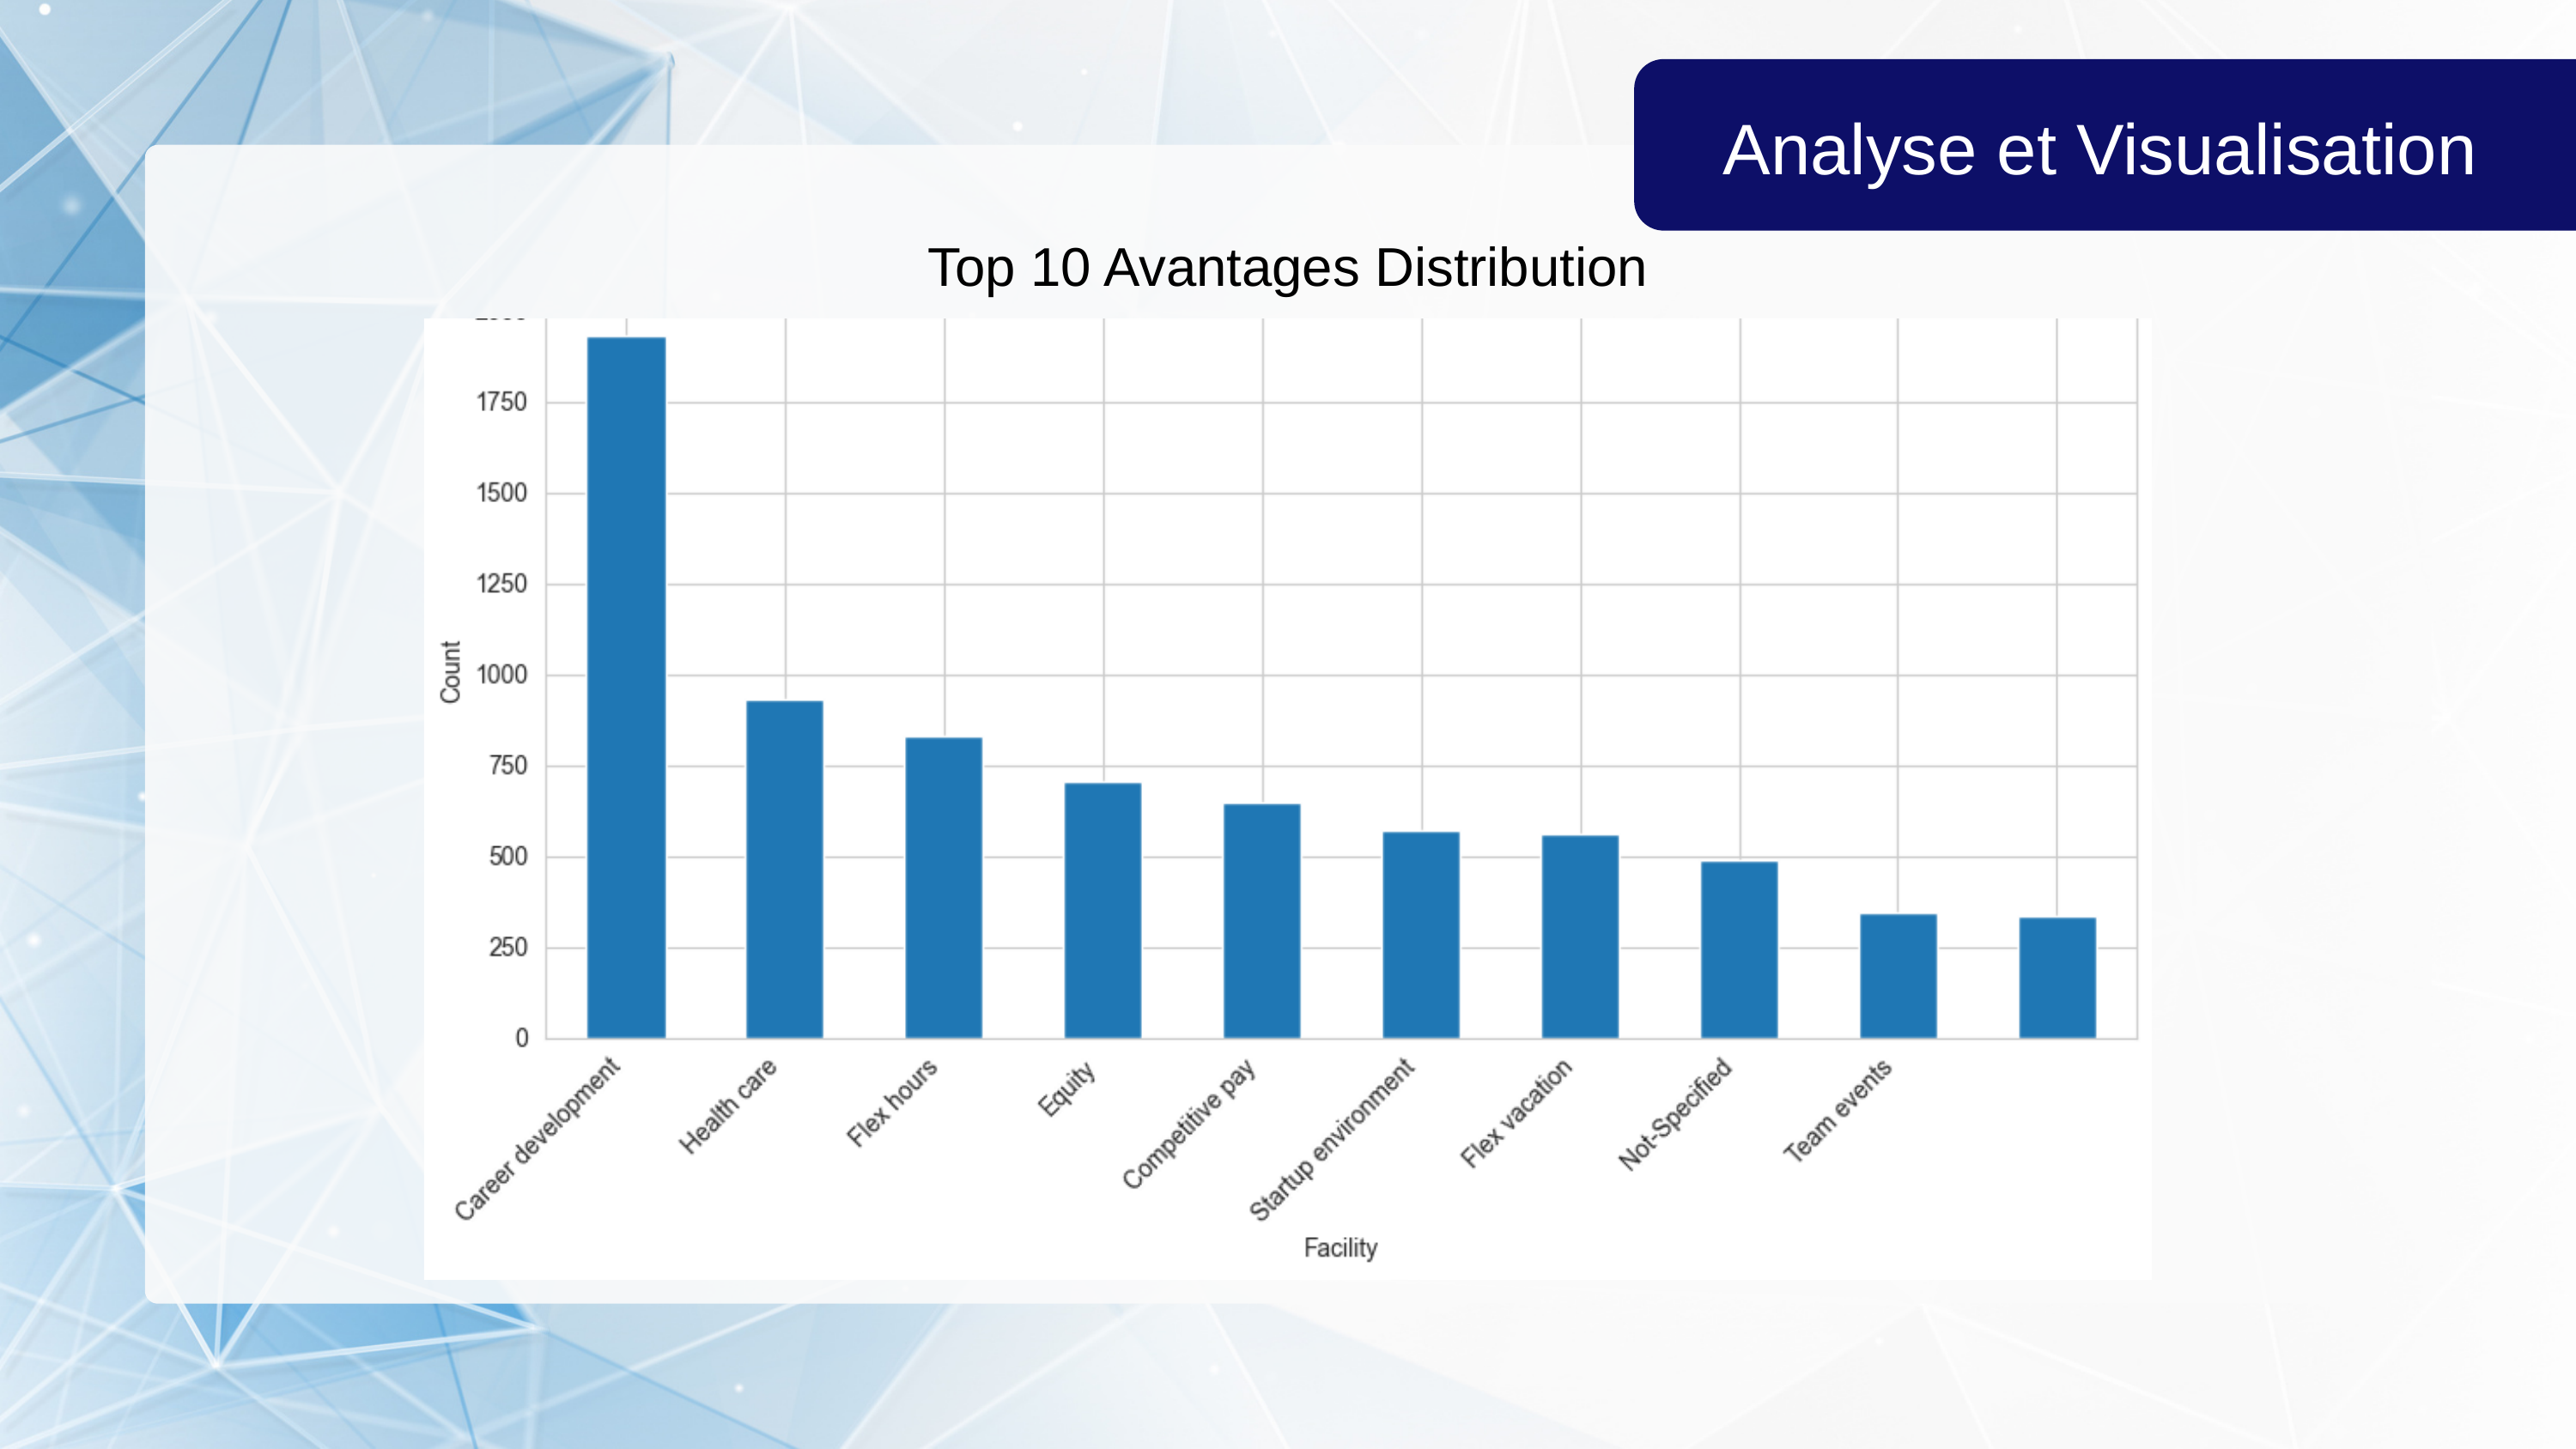

Analyse et Visualisation

Top 10 Avantages Distribution